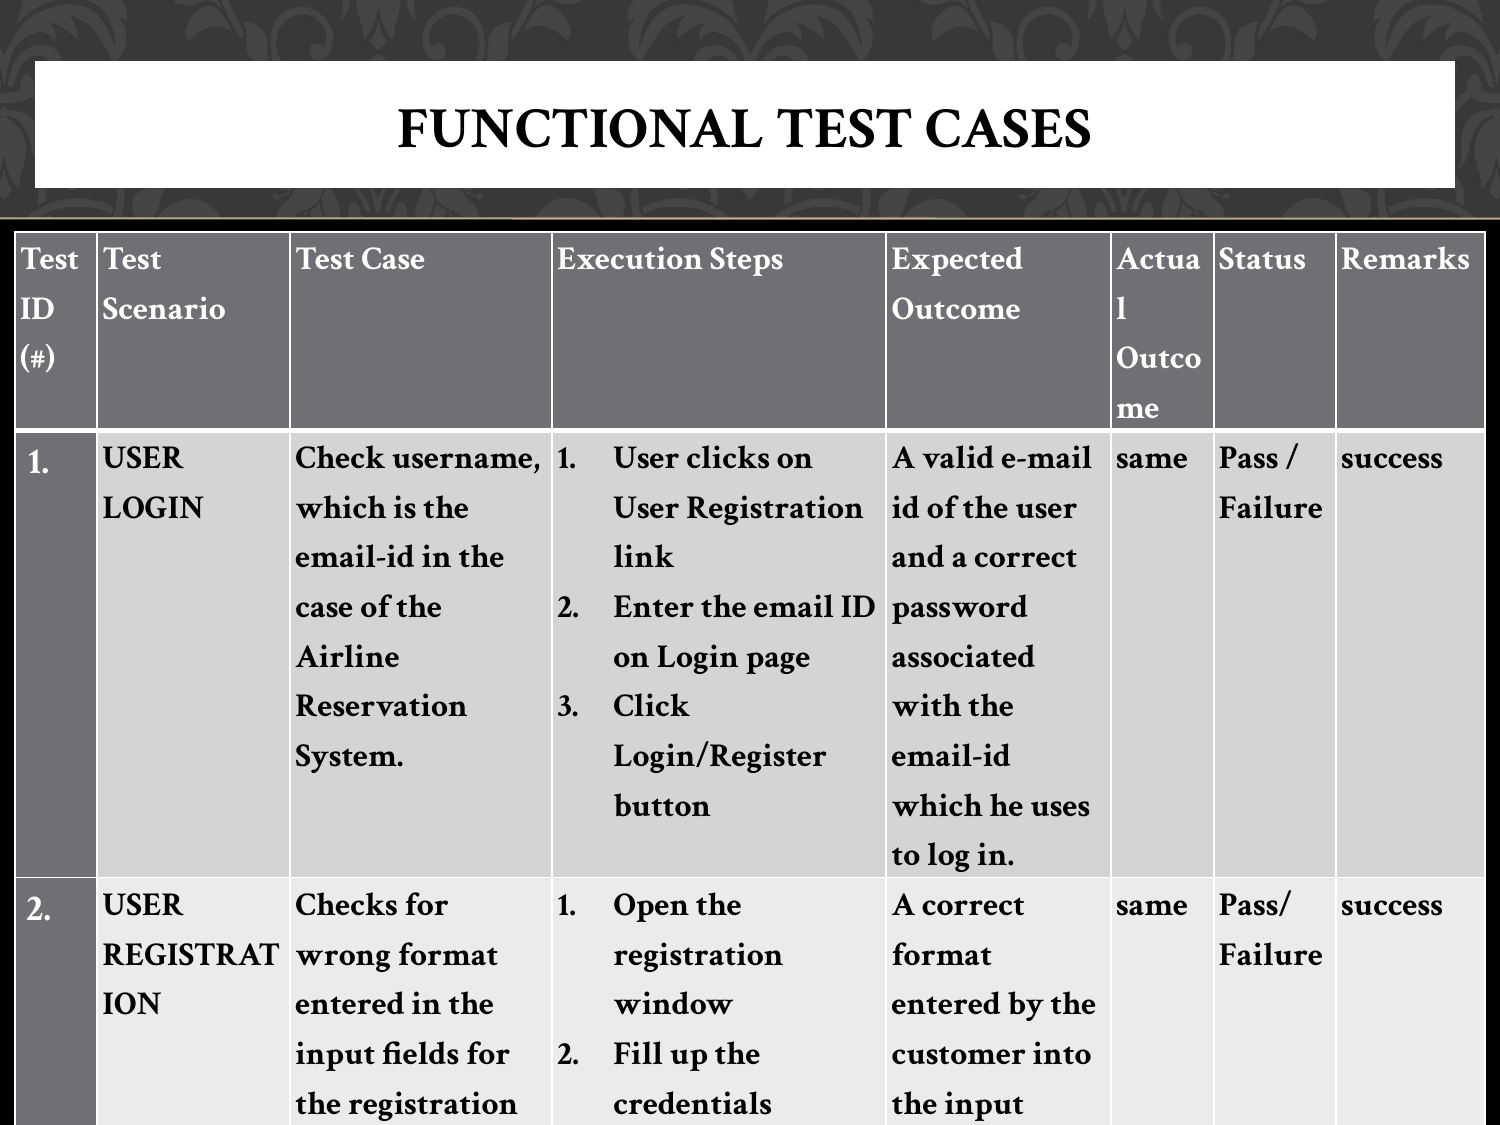

# FUNCTIONAL TEST CASES
| Test ID (#) | Test Scenario | Test Case | Execution Steps | Expected Outcome | Actual Outcome | Status | Remarks |
| --- | --- | --- | --- | --- | --- | --- | --- |
| 1. | USER LOGIN | Check username, which is the email-id in the case of the Airline Reservation System. | User clicks on User Registration link Enter the email ID on Login page Click Login/Register button | A valid e-mail id of the user and a correct password associated with the email-id which he uses to log in. | same | Pass / Failure | success |
| 2. | USER REGISTRATION | Checks for wrong format entered in the input fields for the registration page. | Open the registration window Fill up the credentials Click on submit button | A correct format entered by the customer into the input fields of the registration page. | same | Pass/ Failure | success |
112